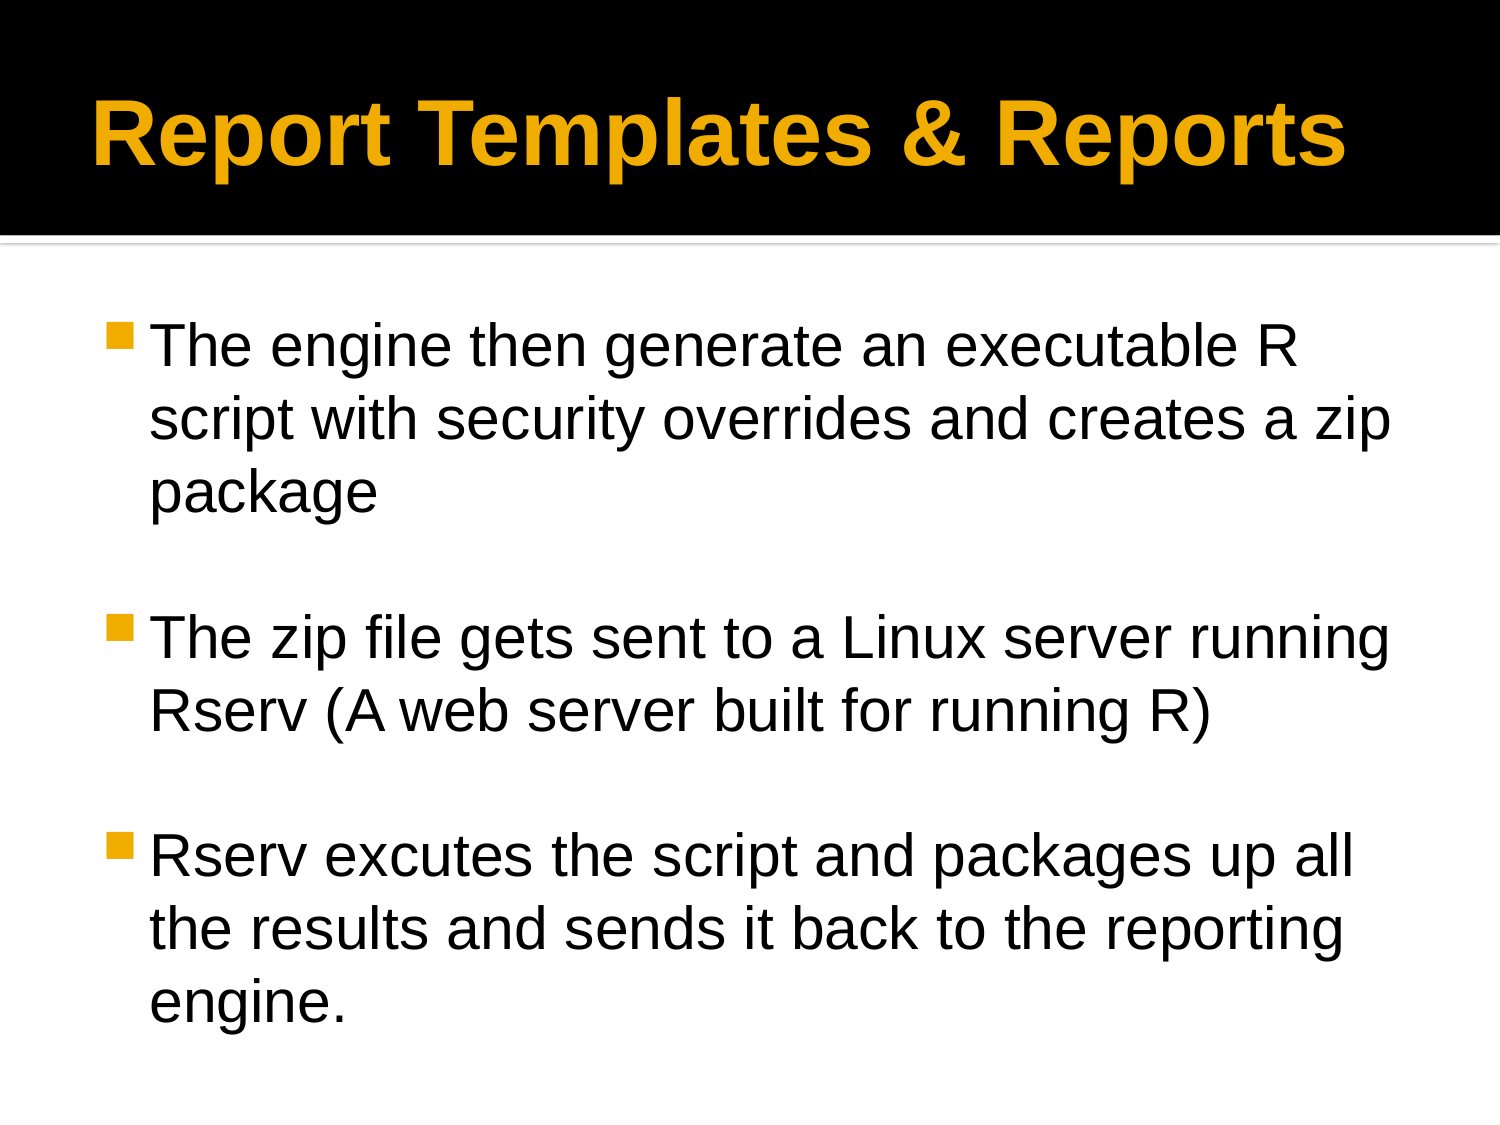

# Report Templates & Reports
The engine then generate an executable R script with security overrides and creates a zip package

The zip file gets sent to a Linux server running Rserv (A web server built for running R)

Rserv excutes the script and packages up all the results and sends it back to the reporting engine.